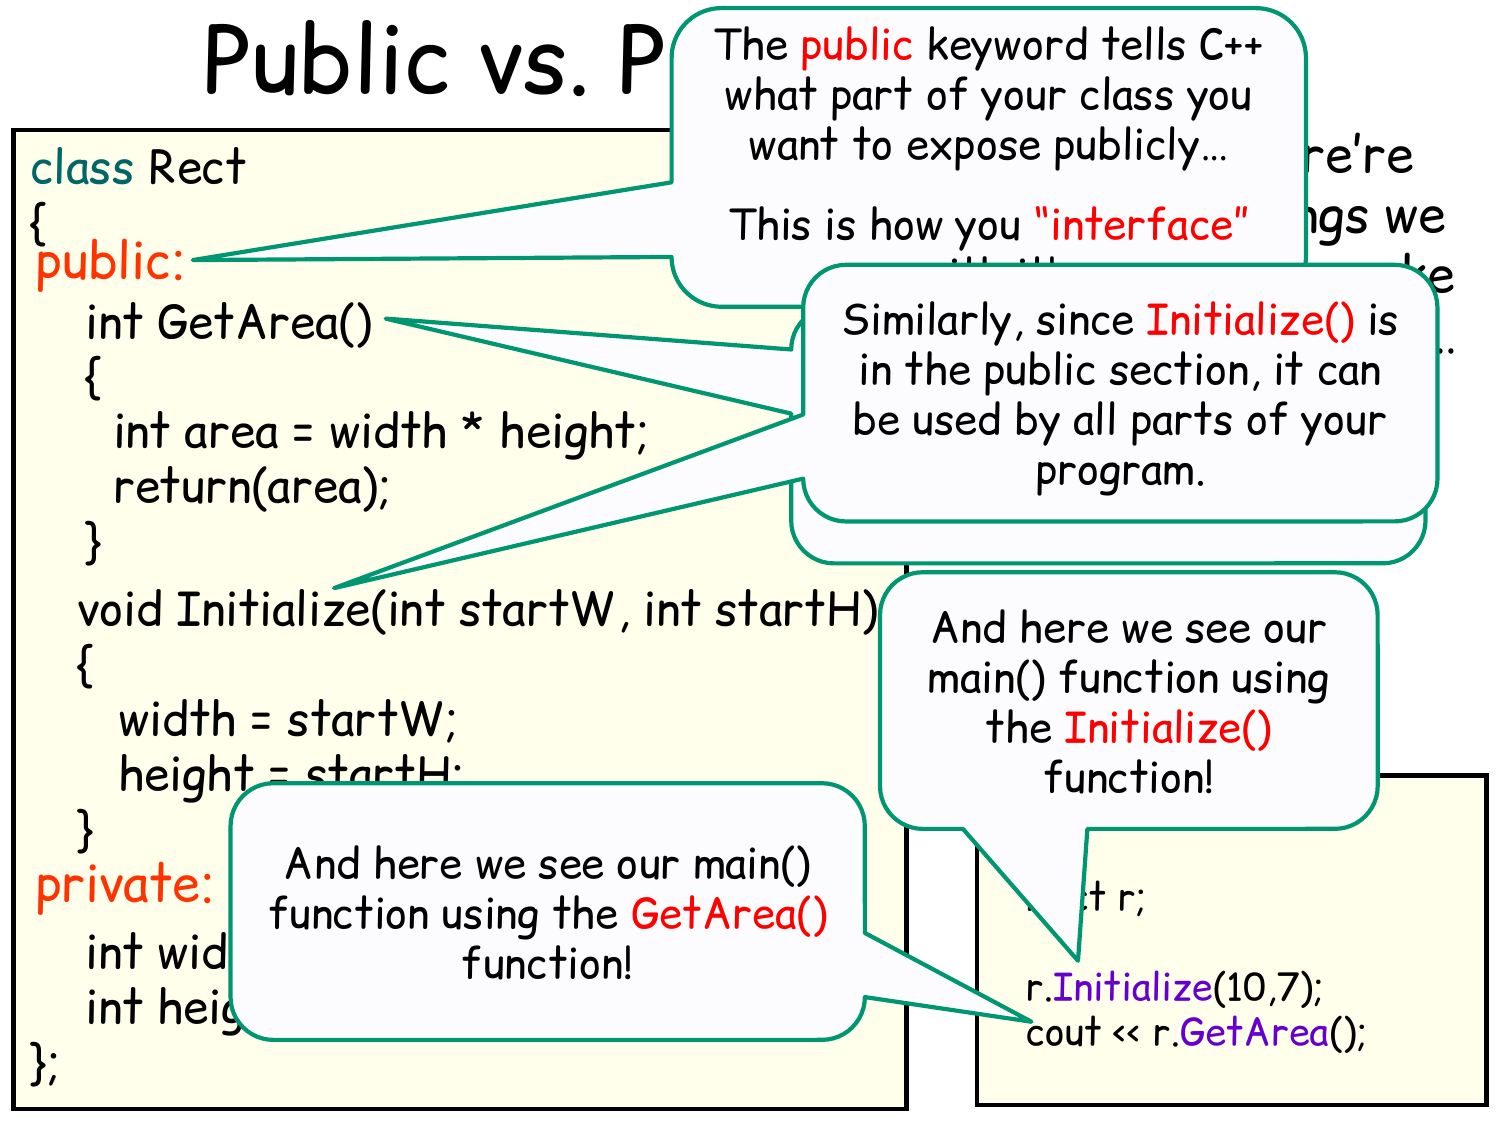

# Public vs. Private
The public keyword tells C++ what part of your class you want to expose publicly…
This is how you “interface” with it!
Oh, and there’re two more things we have to add to make our syntax correct…

class Rect
{

    int GetArea()
    {
      int area = width * height;
      return(area);
    }

public:
Similarly, since Initialize() is in the public section, it can be used by all parts of your program.
Since GetArea() is in the public section, it can be used by all parts of your program.
void Initialize(int startW, int startH)
{
   width = startW;
   height = startH;
}
And here we see our main() function using the Initialize() function!
int main(void)
{
   Rect r;

   r.Initialize(10,7);
   cout << r.GetArea();

And here we see our main() function using the GetArea() function!
private:
    int width;
    int height;
};